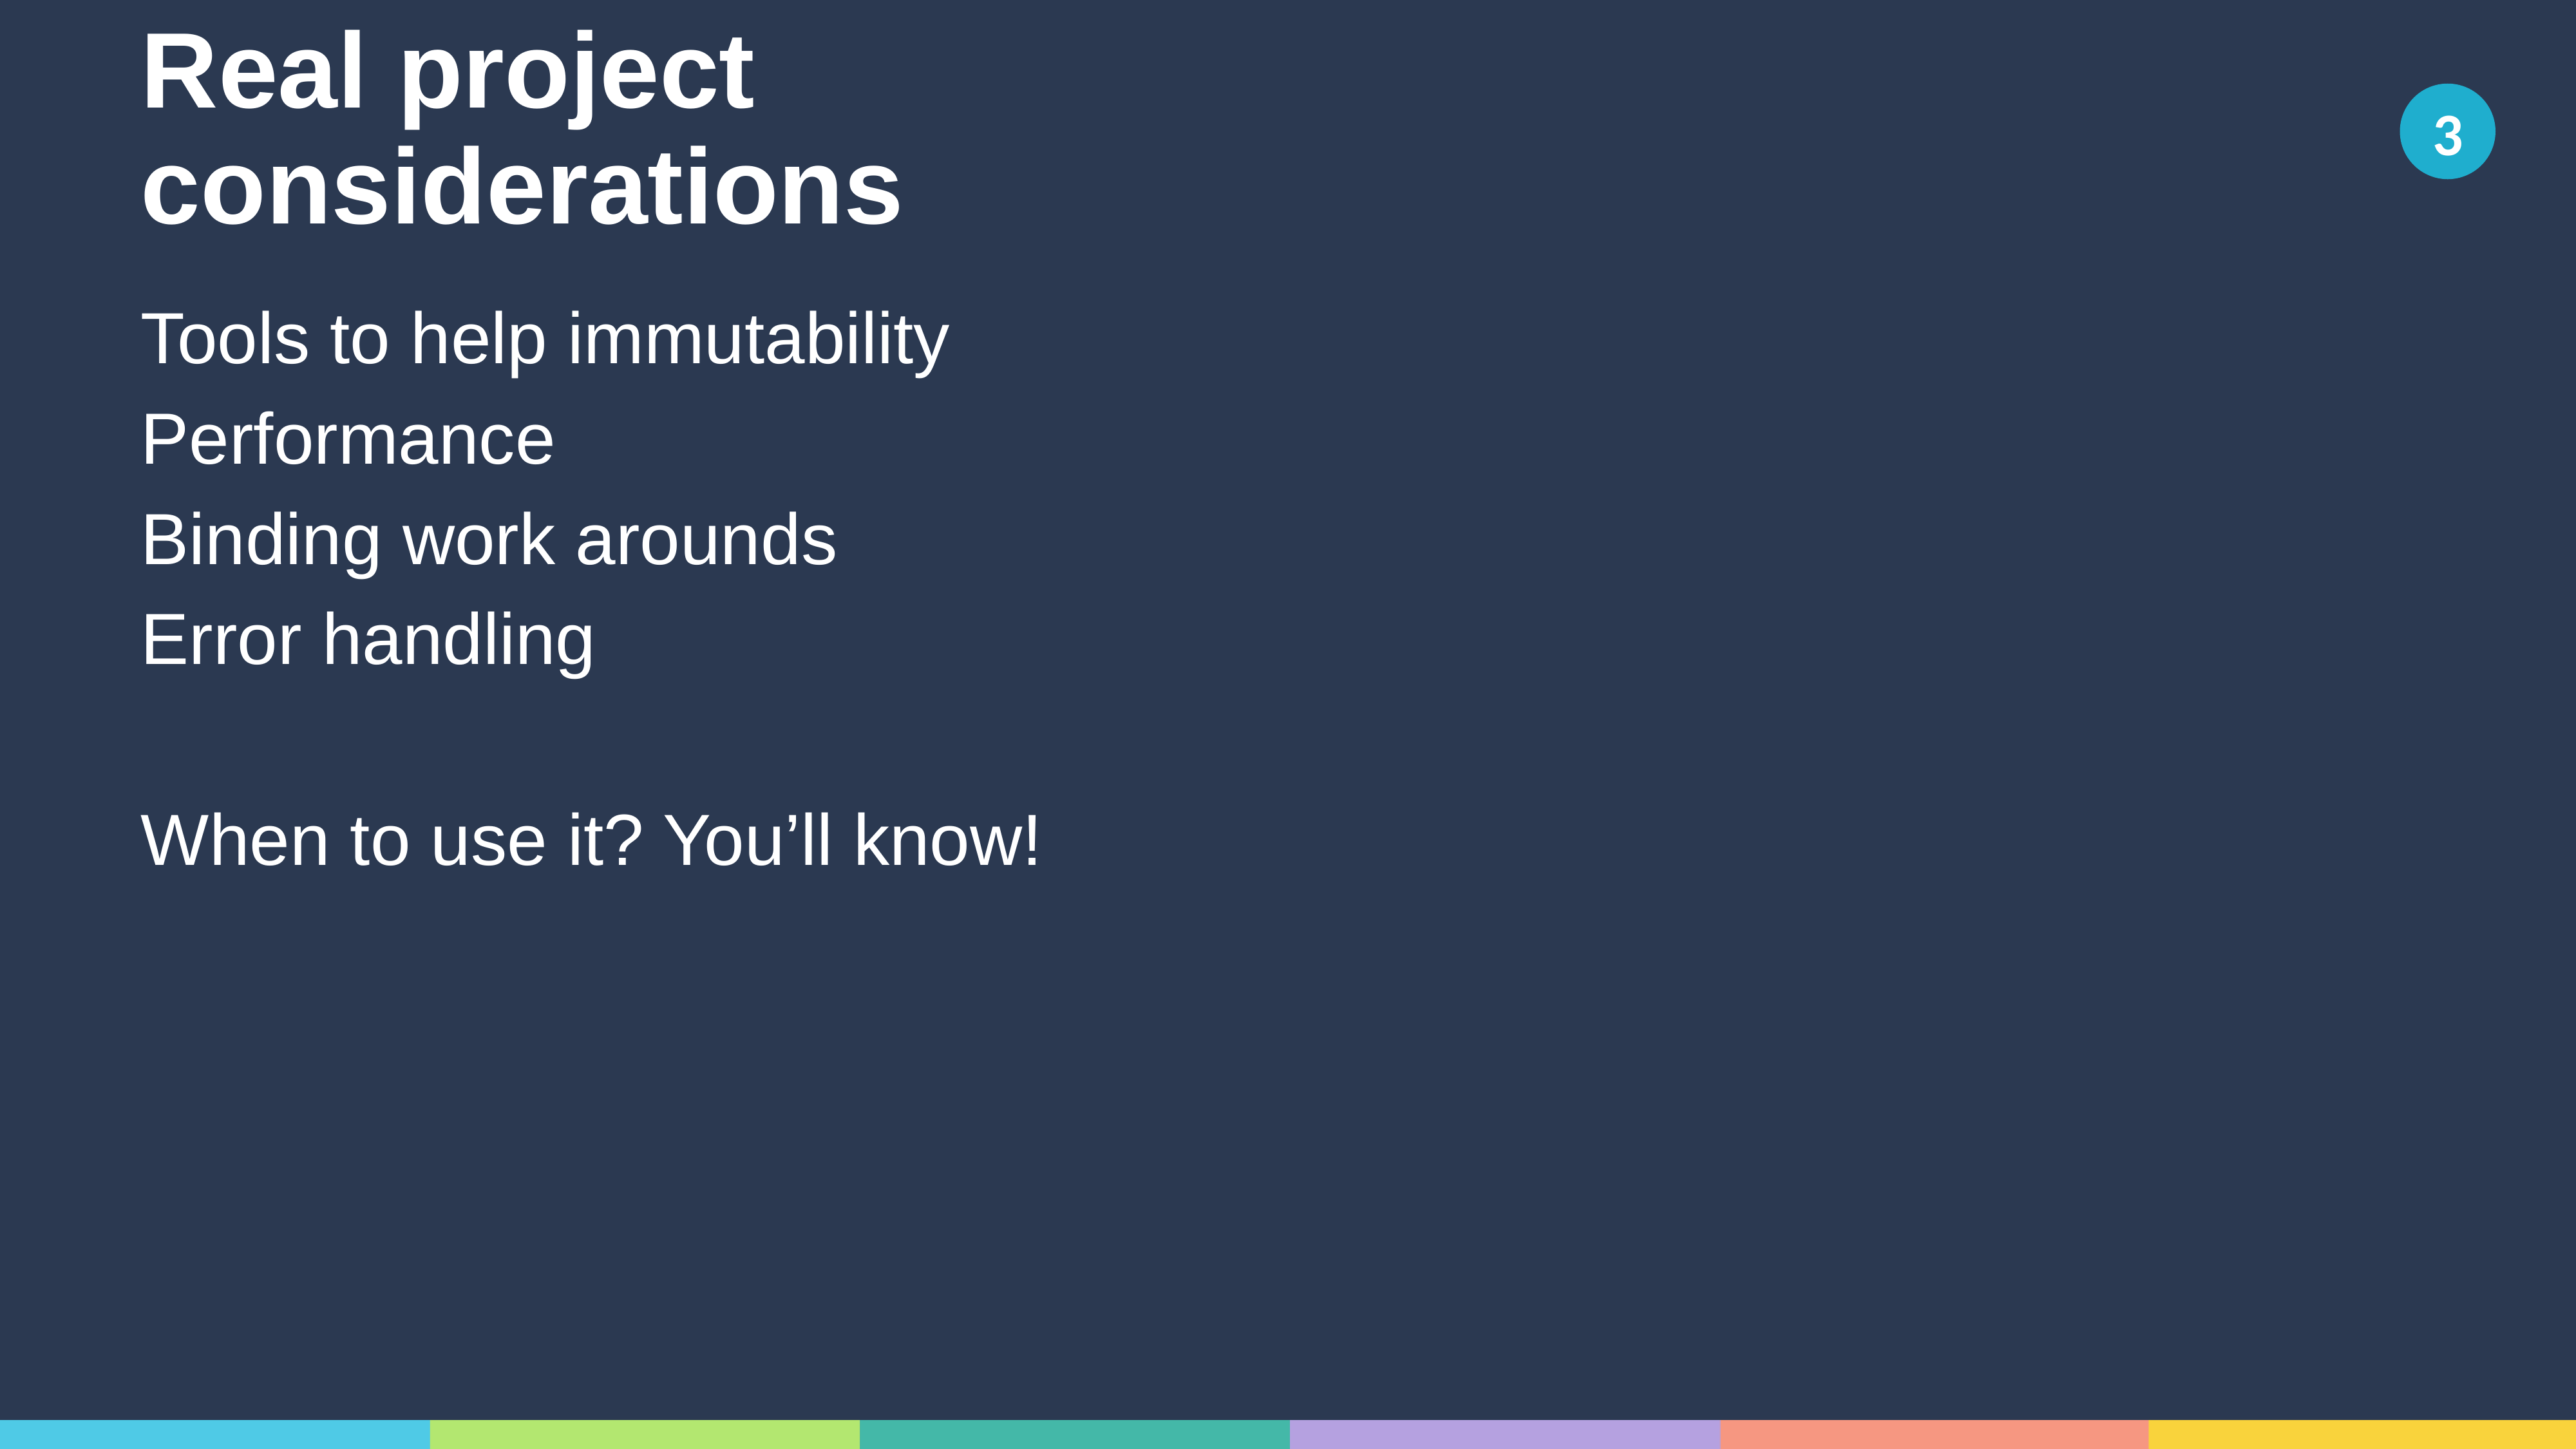

# Real project considerations
3
Tools to help immutability
Performance
Binding work arounds
Error handling

When to use it? You’ll know!